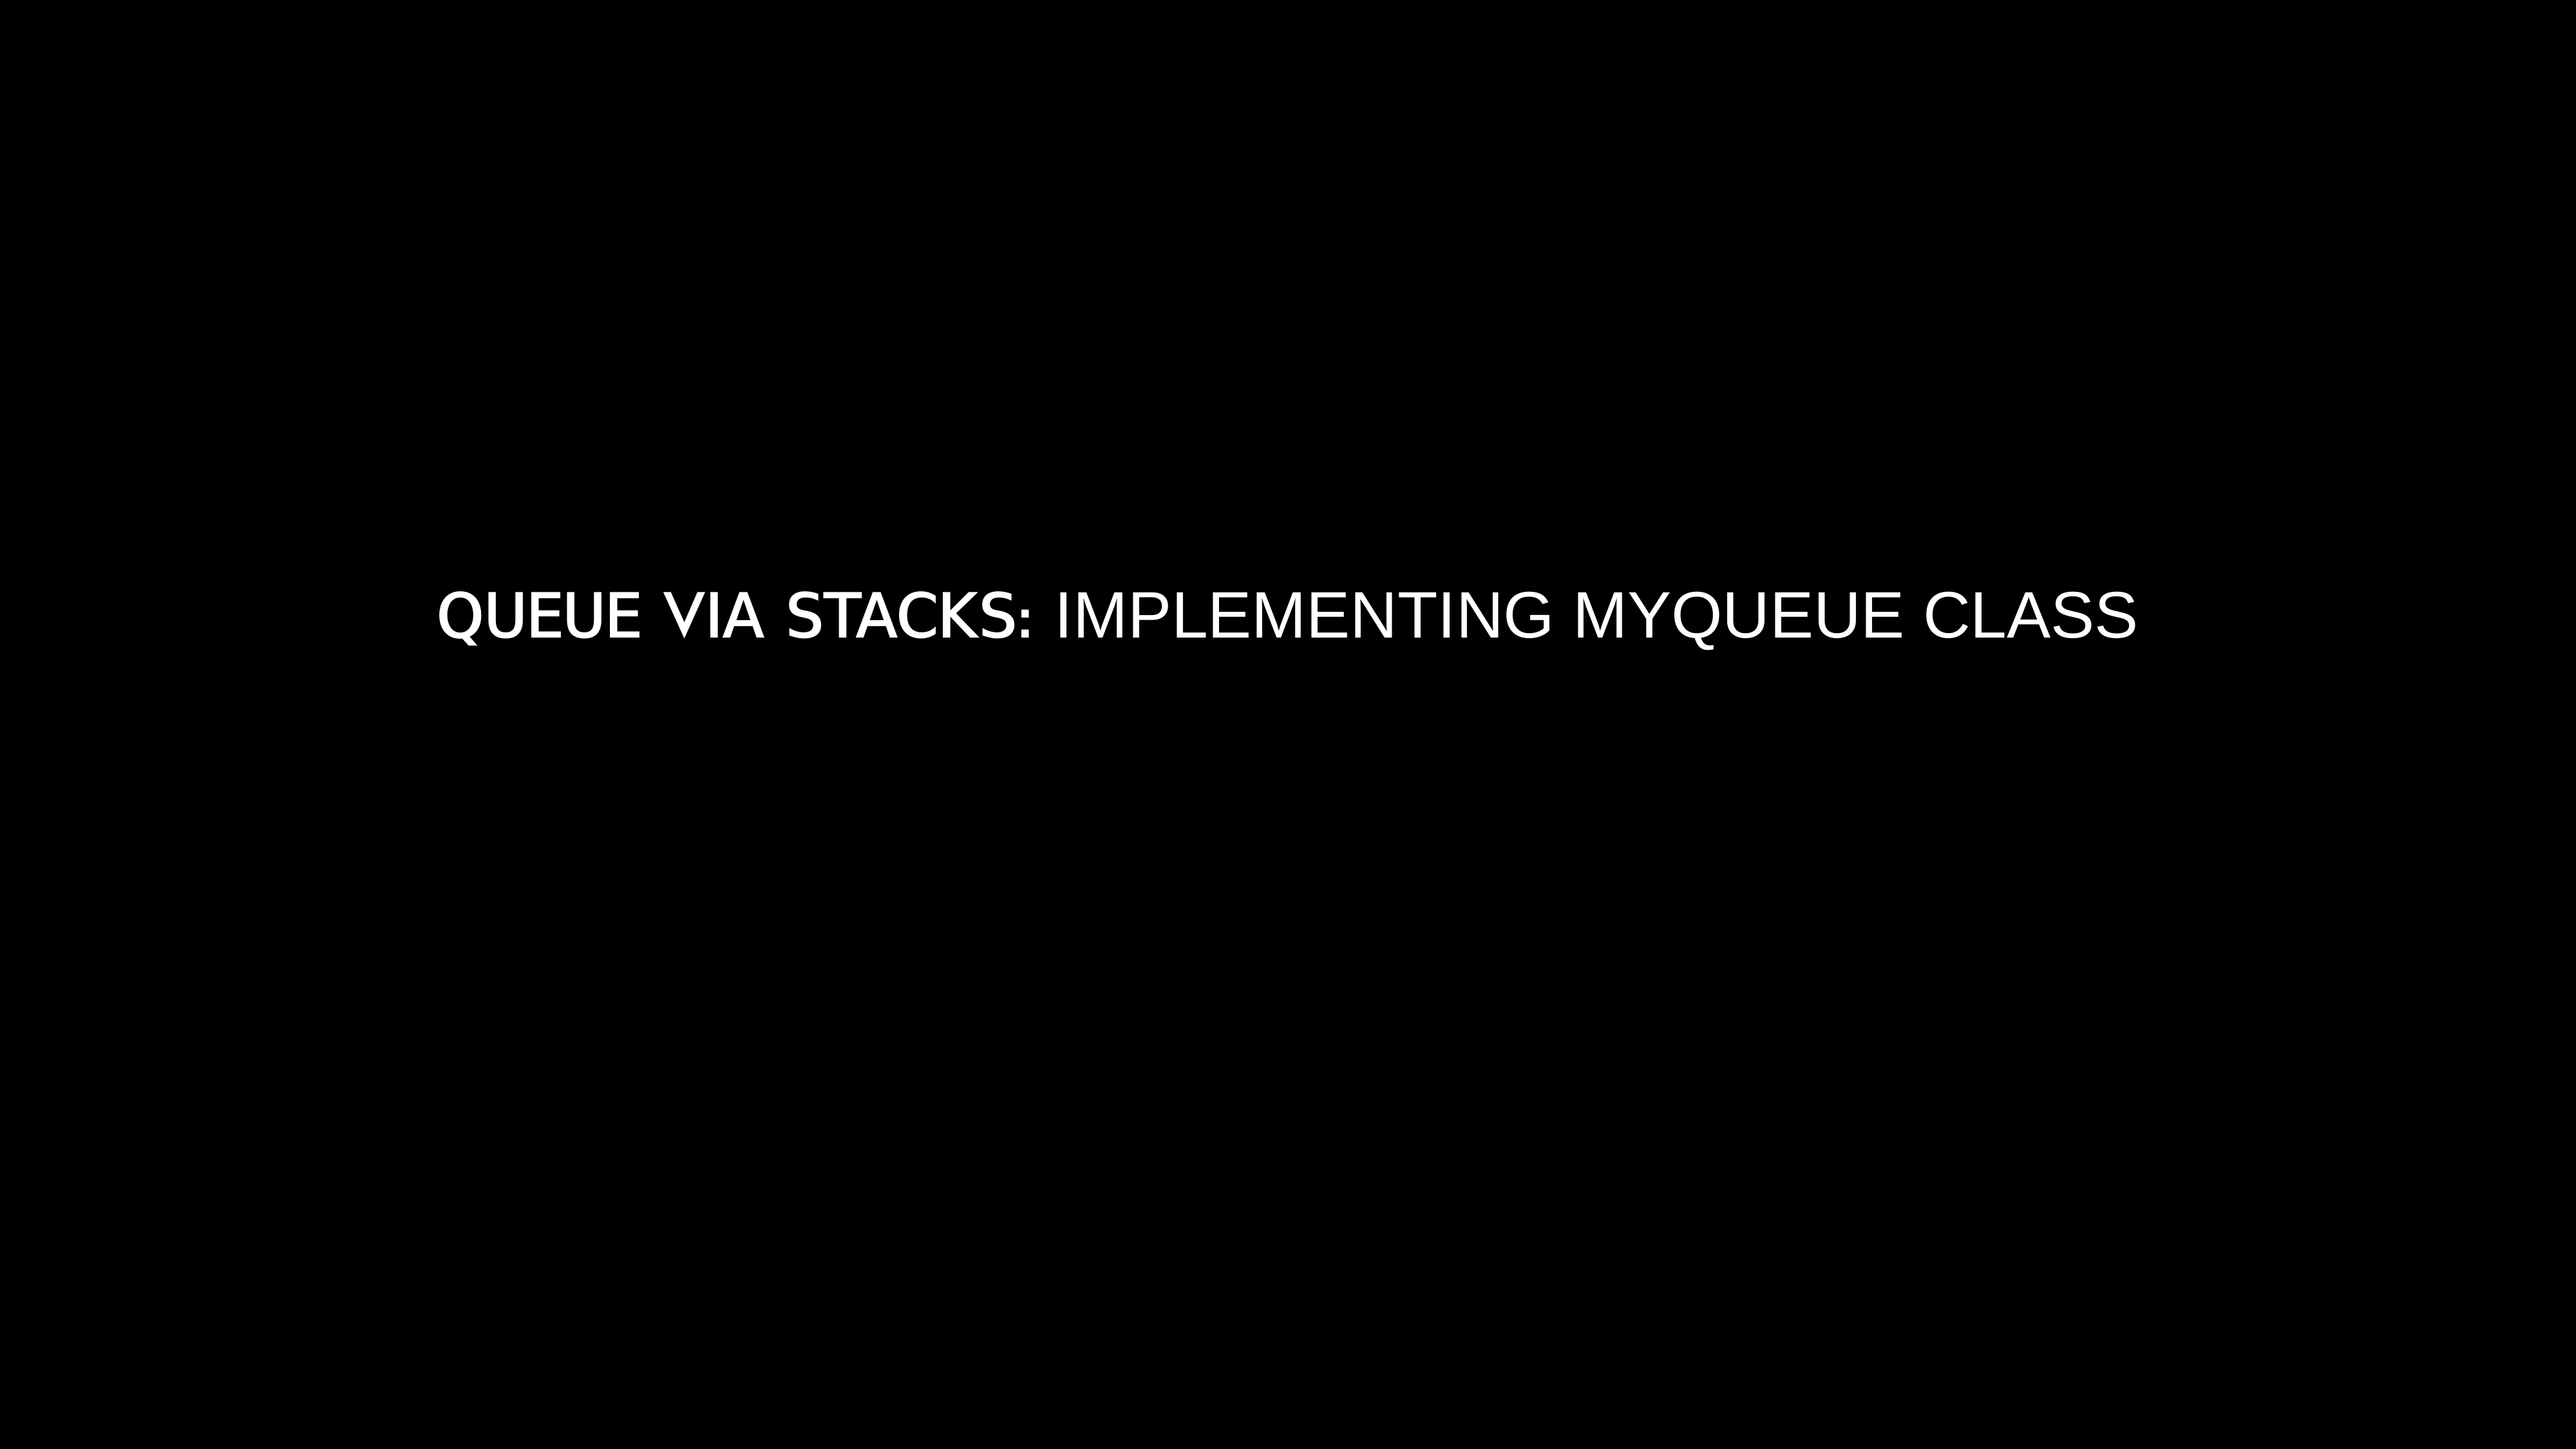

# Queue via stacks: implementing myqueue class